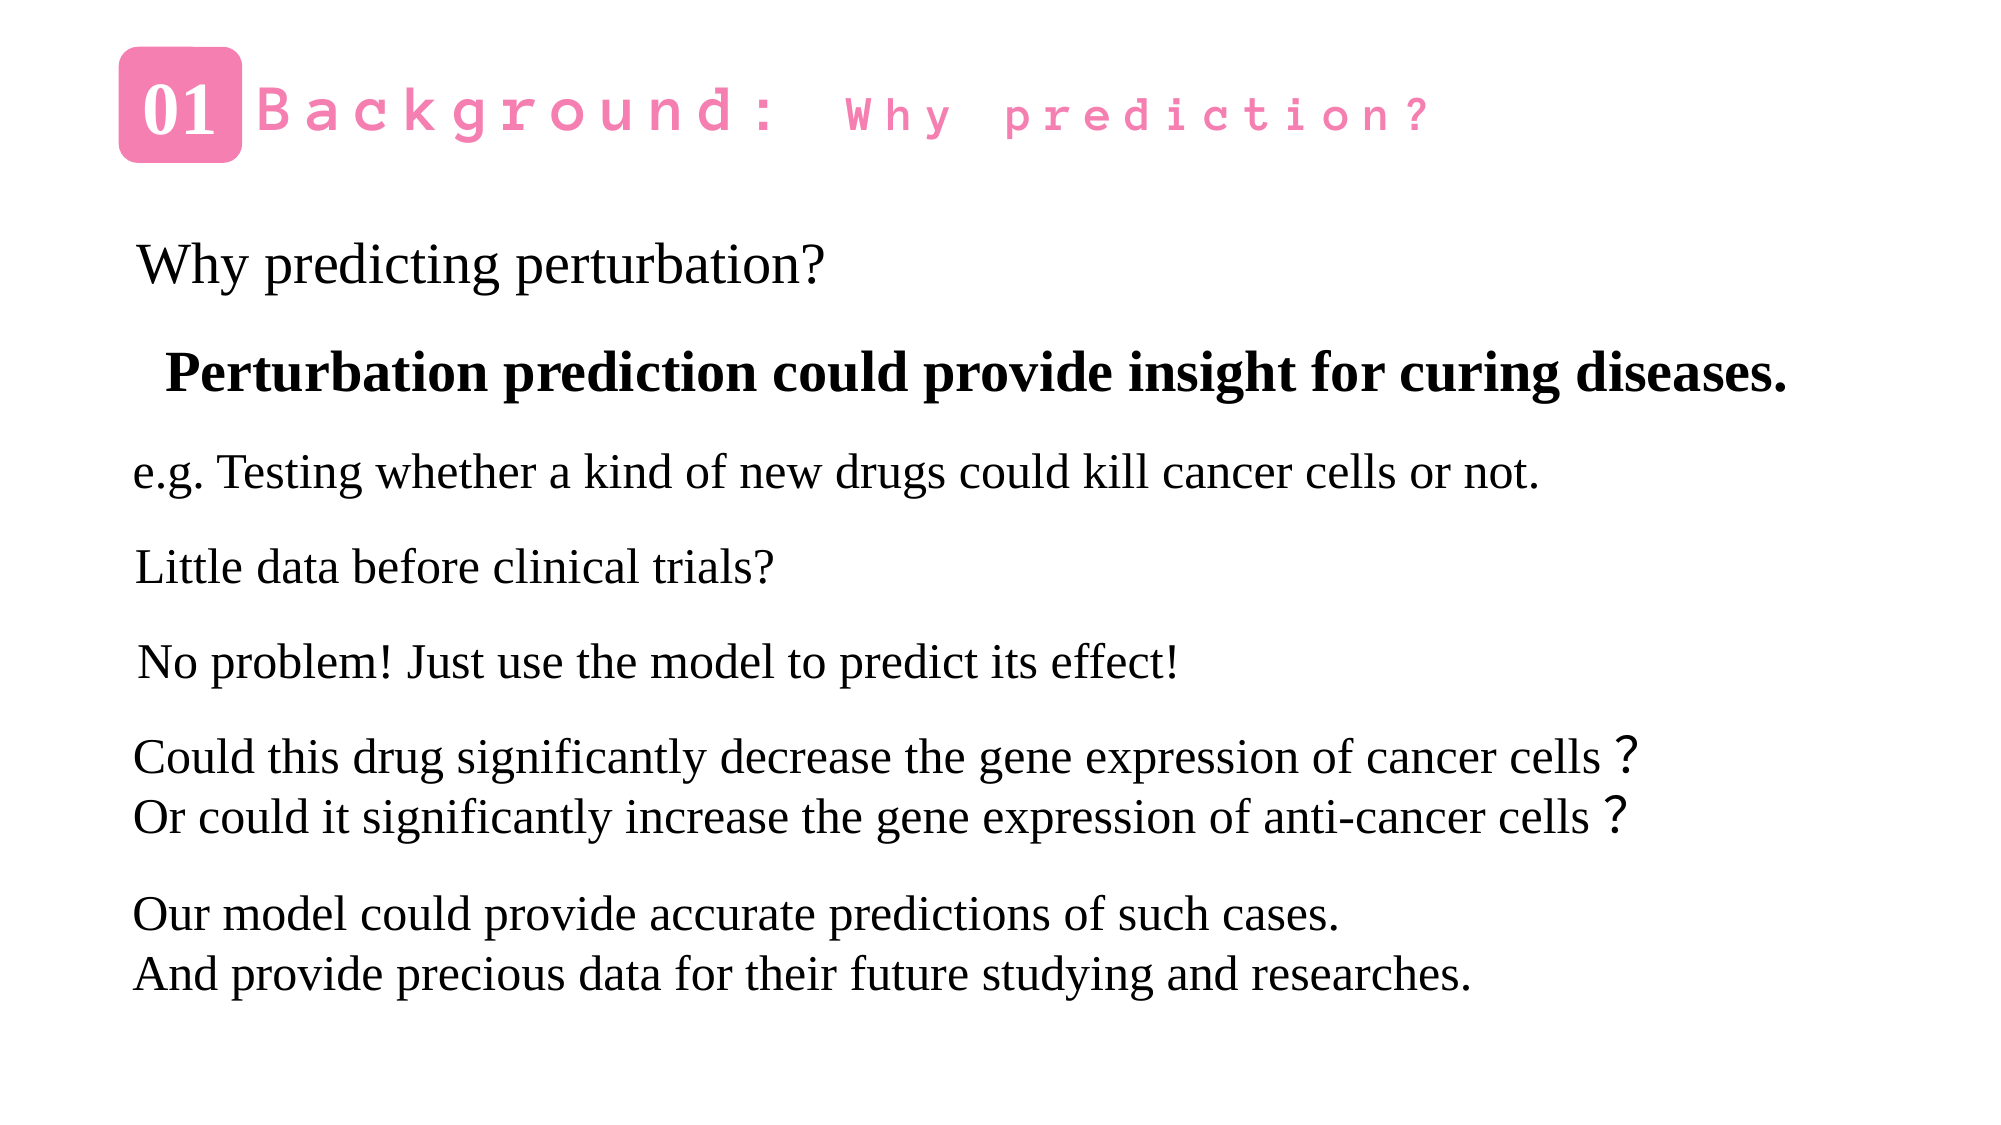

01
Background: Why prediction?
Why predicting perturbation?
Perturbation prediction could provide insight for curing diseases.
e.g. Testing whether a kind of new drugs could kill cancer cells or not.
Little data before clinical trials?
No problem! Just use the model to predict its effect!
Could this drug significantly decrease the gene expression of cancer cells？
Or could it significantly increase the gene expression of anti-cancer cells？
Our model could provide accurate predictions of such cases.
And provide precious data for their future studying and researches.